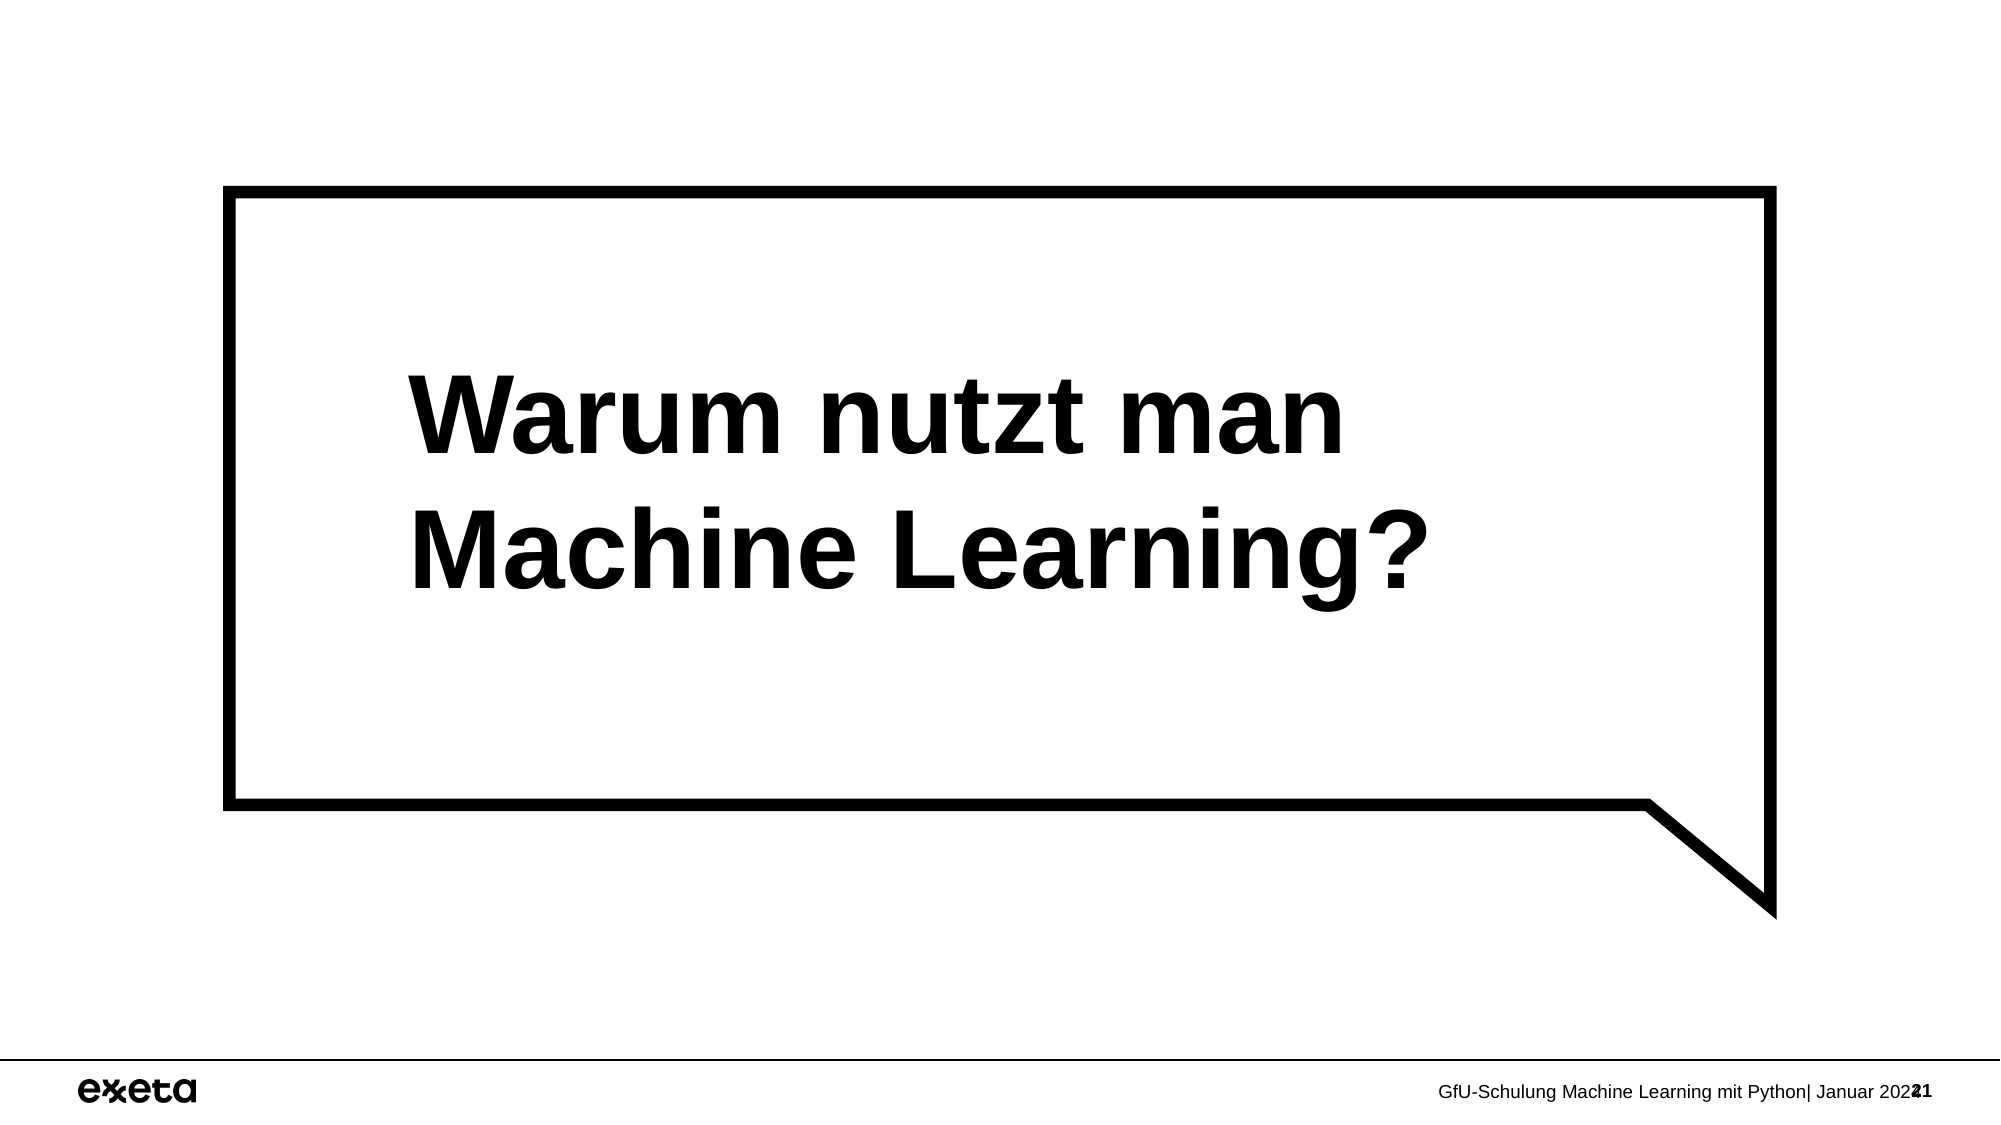

Warum nutzt man Machine Learning?

GfU-Schulung Machine Learning mit Python| Januar 2024